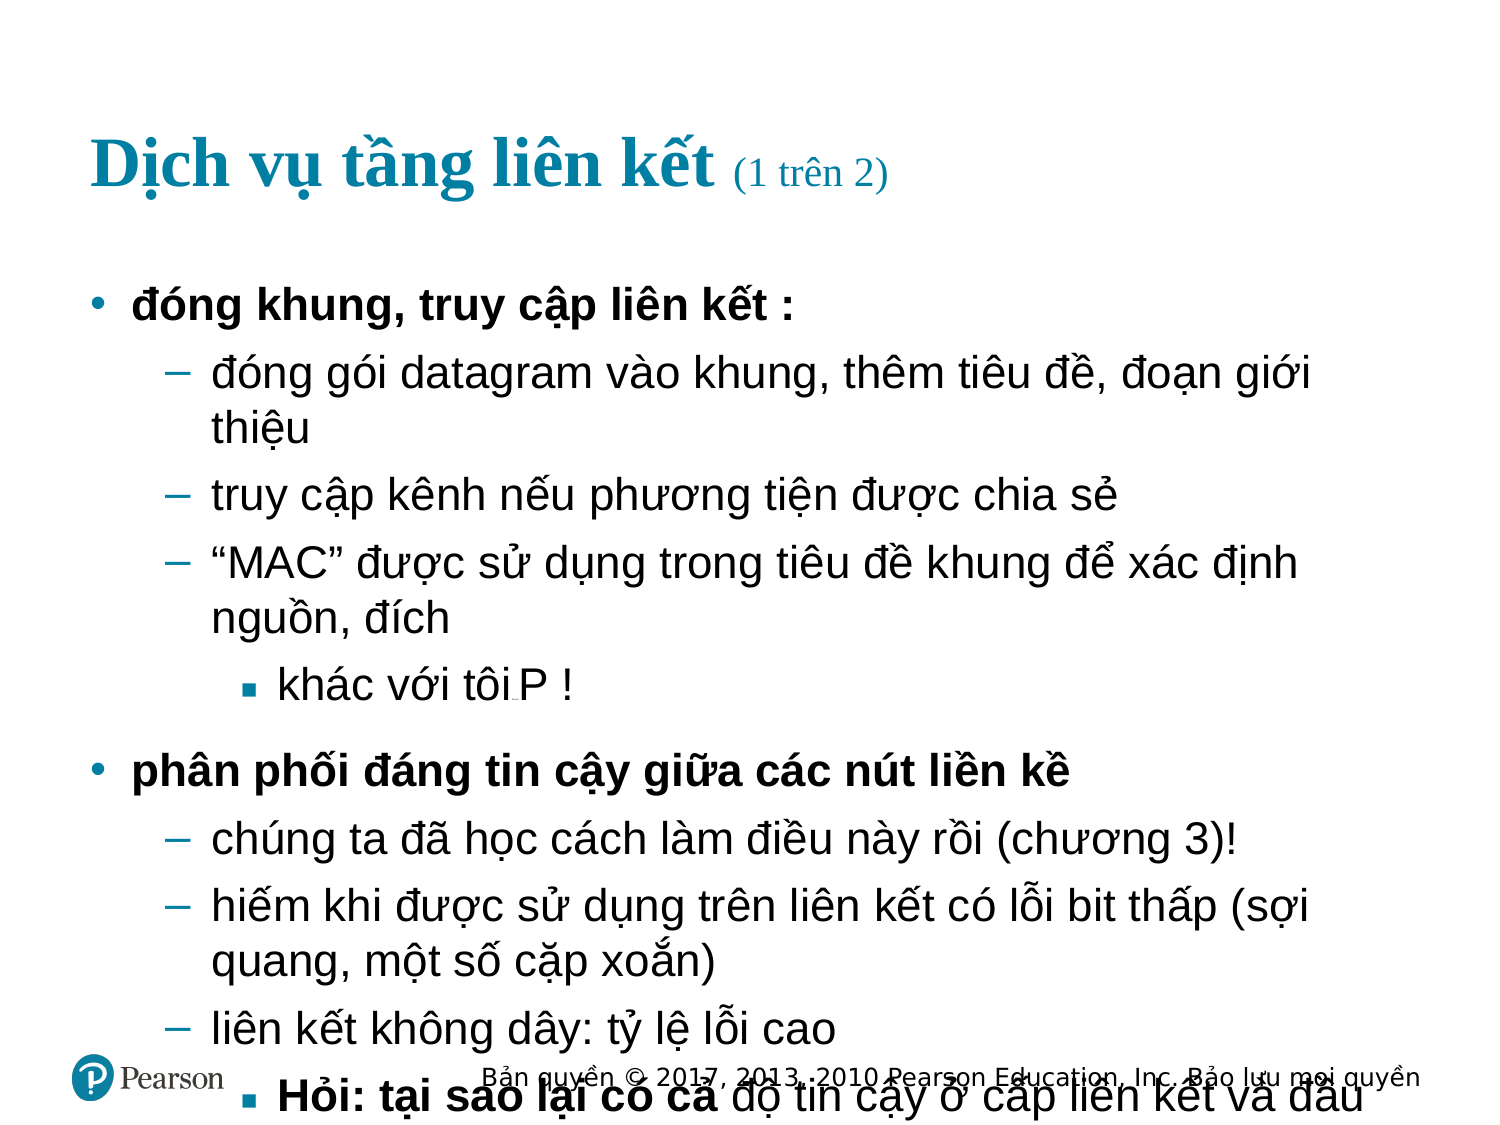

# Dịch vụ tầng liên kết (1 trên 2)
đóng khung, truy cập liên kết :
đóng gói datagram vào khung, thêm tiêu đề, đoạn giới thiệu
truy cập kênh nếu phương tiện được chia sẻ
“MAC” được sử dụng trong tiêu đề khung để xác định nguồn, đích
khác với tôi Địa chỉ P !
phân phối đáng tin cậy giữa các nút liền kề
chúng ta đã học cách làm điều này rồi (chương 3)!
hiếm khi được sử dụng trên liên kết có lỗi bit thấp (sợi quang, một số cặp xoắn)
liên kết không dây: tỷ lệ lỗi cao
Hỏi: tại sao lại có cả độ tin cậy ở cấp liên kết và đầu cuối ?